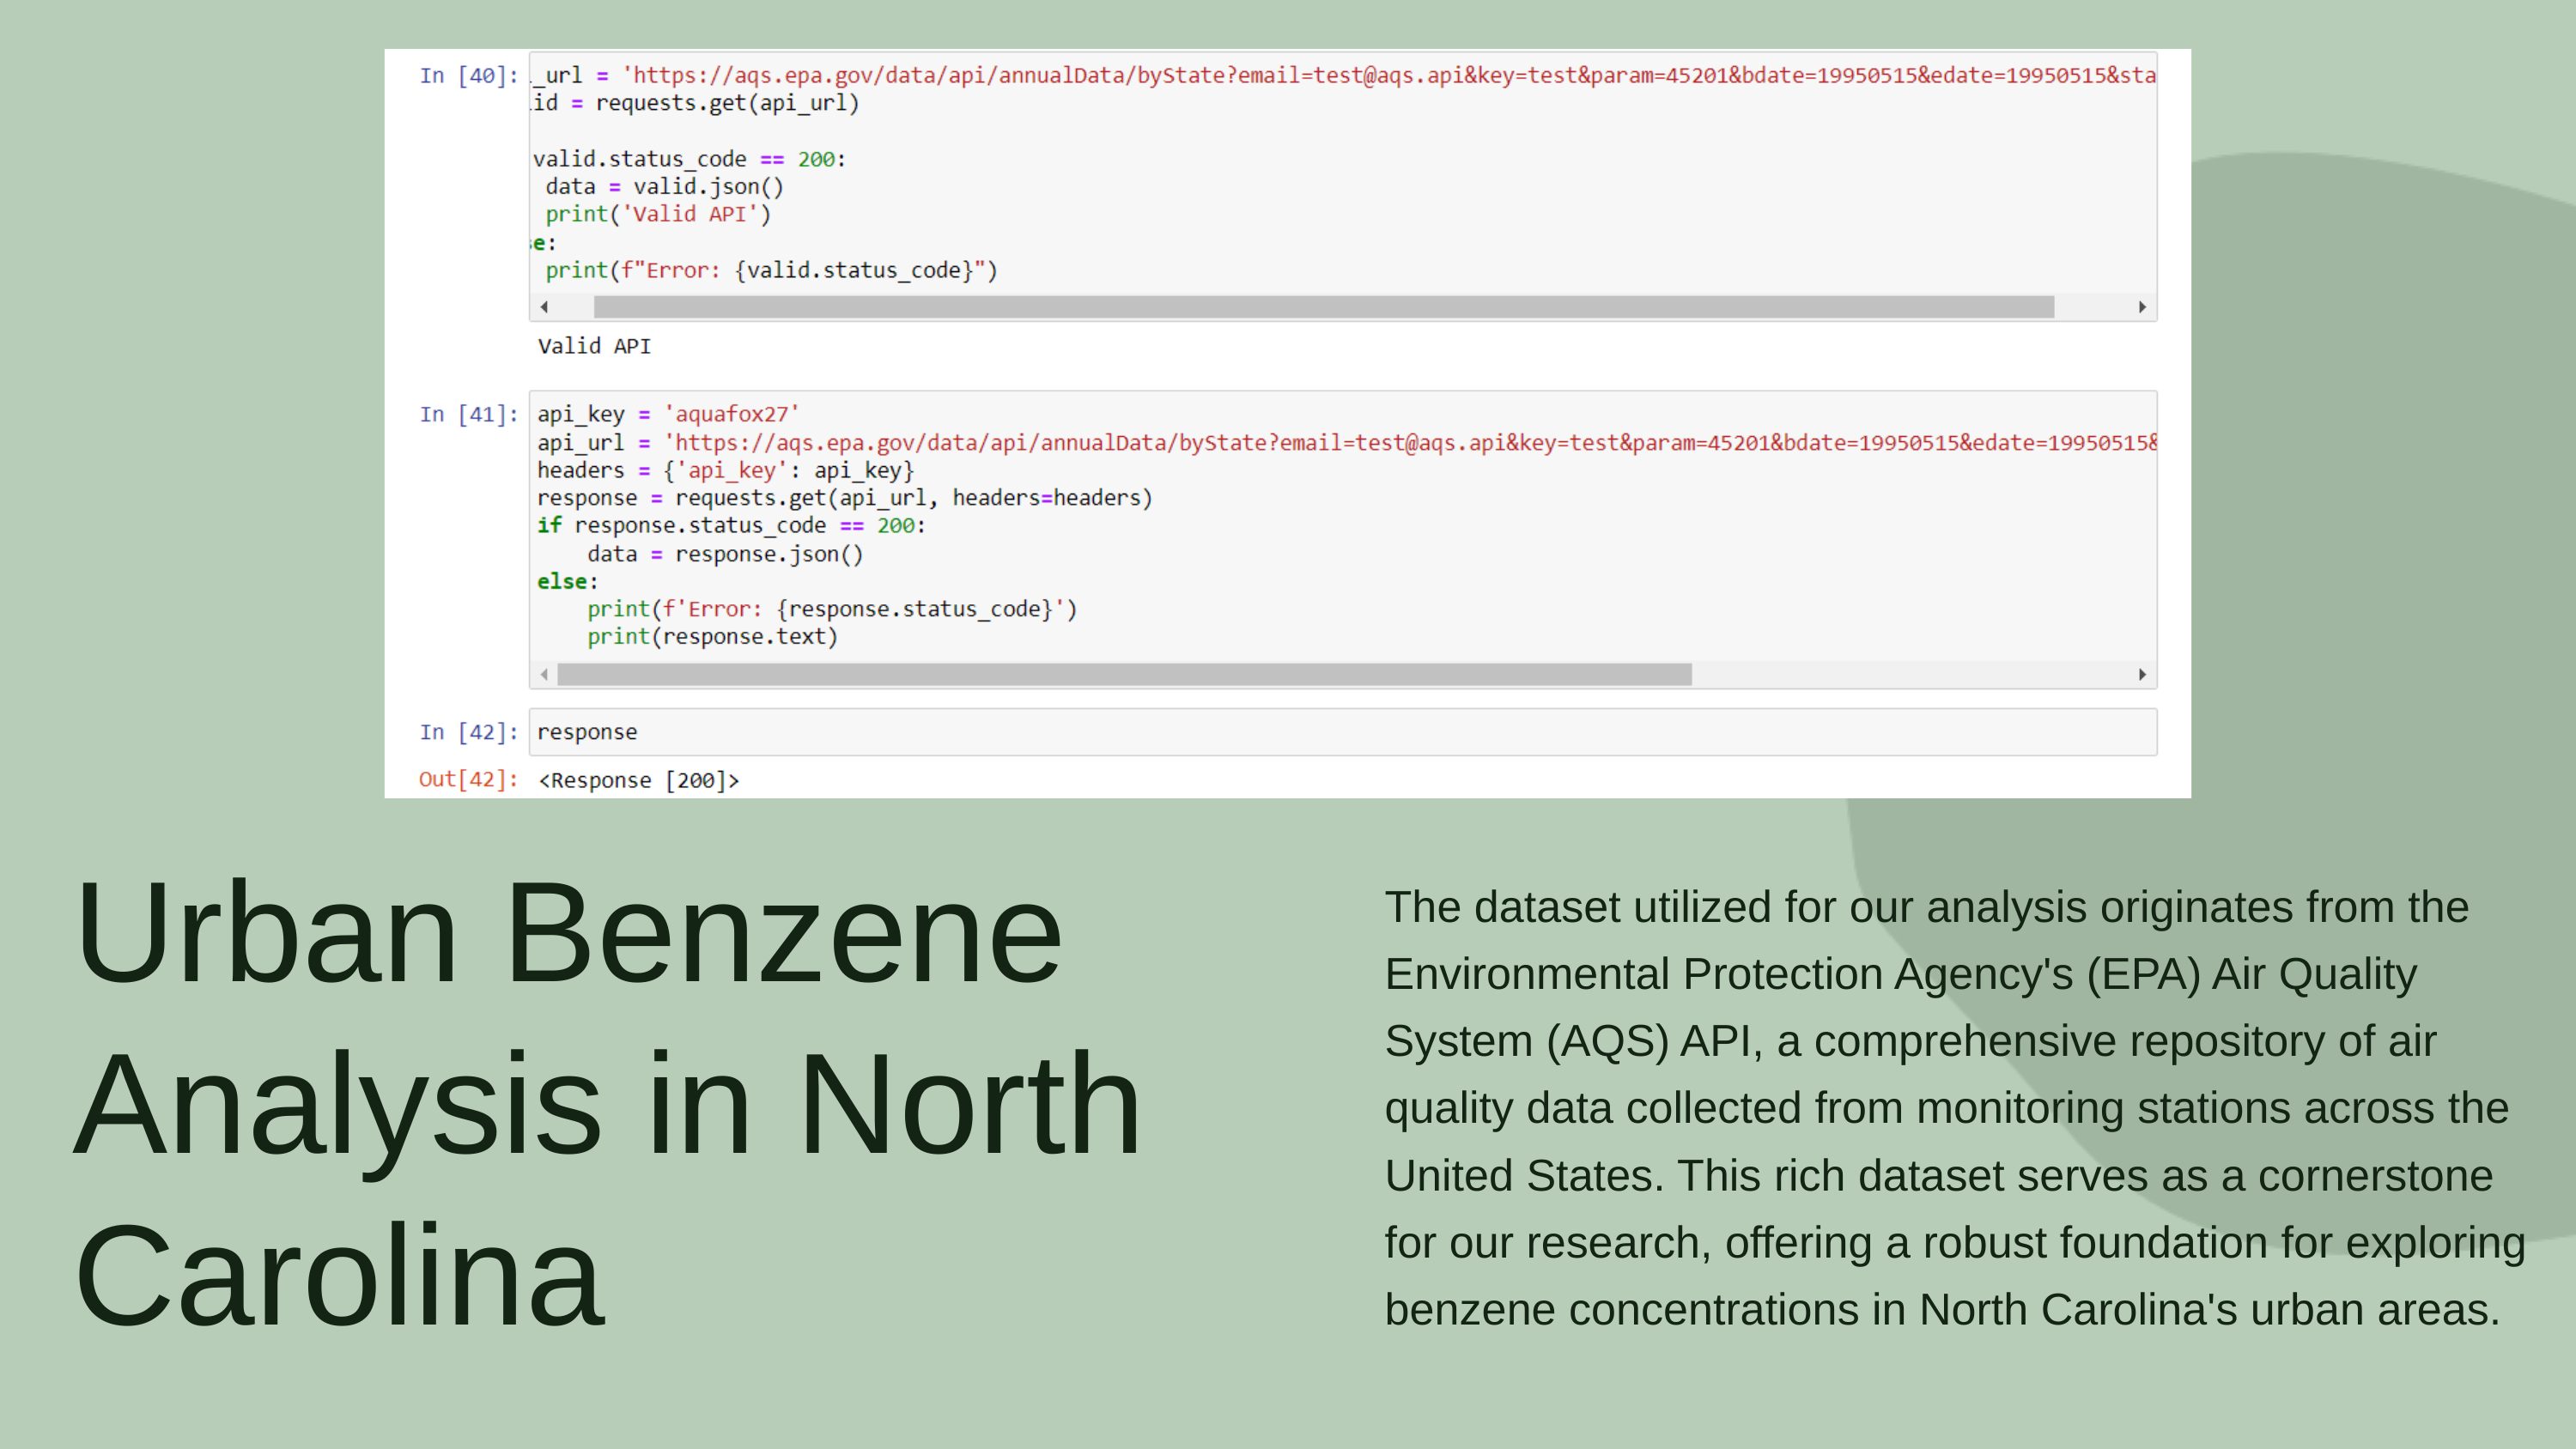

Urban Benzene Analysis in North Carolina
The dataset utilized for our analysis originates from the Environmental Protection Agency's (EPA) Air Quality System (AQS) API, a comprehensive repository of air quality data collected from monitoring stations across the United States. This rich dataset serves as a cornerstone for our research, offering a robust foundation for exploring benzene concentrations in North Carolina's urban areas.